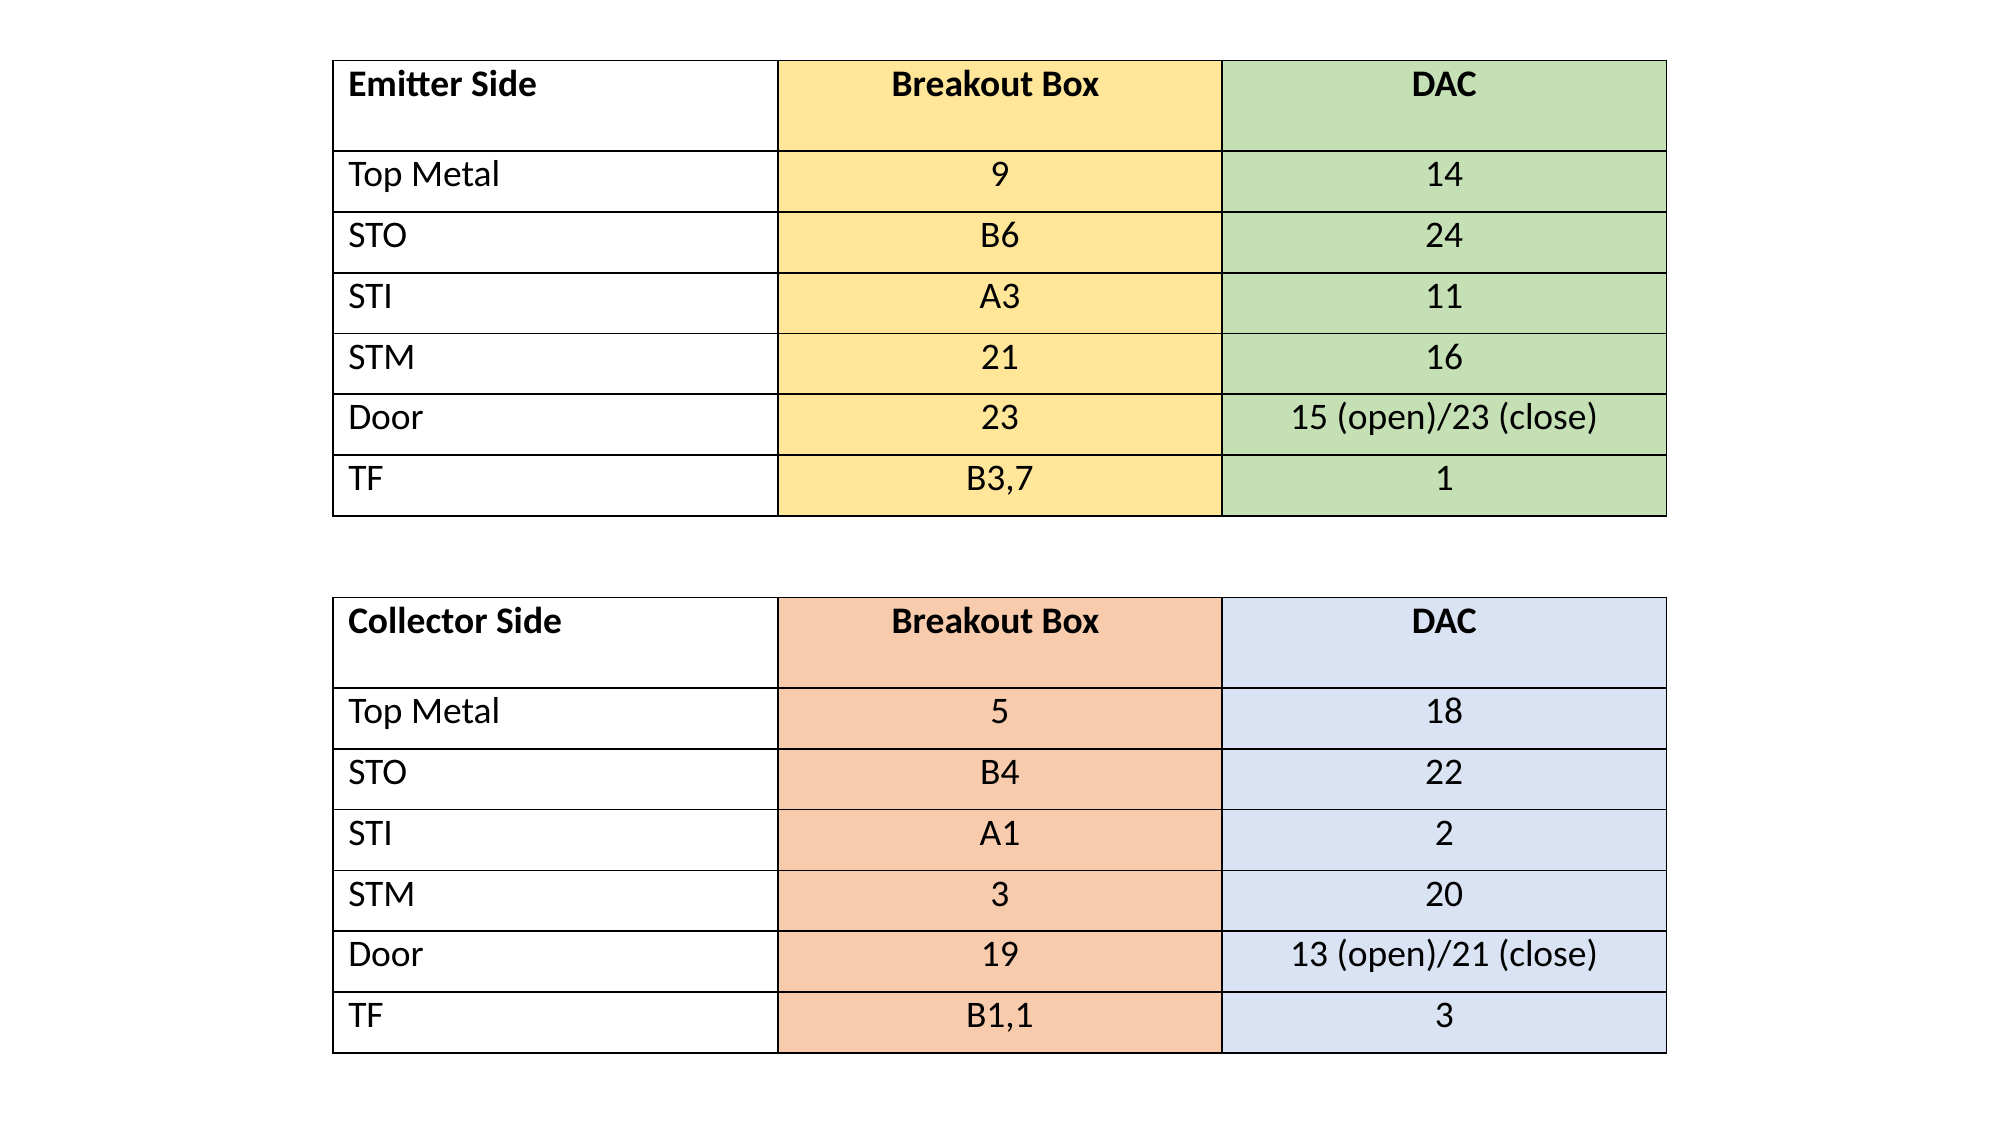

| Emitter Side | Breakout Box | DAC |
| --- | --- | --- |
| Top Metal | 9 | 14 |
| STO | B6 | 24 |
| STI | A3 | 11 |
| STM | 21 | 16 |
| Door | 23 | 15 (open)/23 (close) |
| TF | B3,7 | 1 |
| Collector Side | Breakout Box | DAC |
| --- | --- | --- |
| Top Metal | 5 | 18 |
| STO | B4 | 22 |
| STI | A1 | 2 |
| STM | 3 | 20 |
| Door | 19 | 13 (open)/21 (close) |
| TF | B1,1 | 3 |